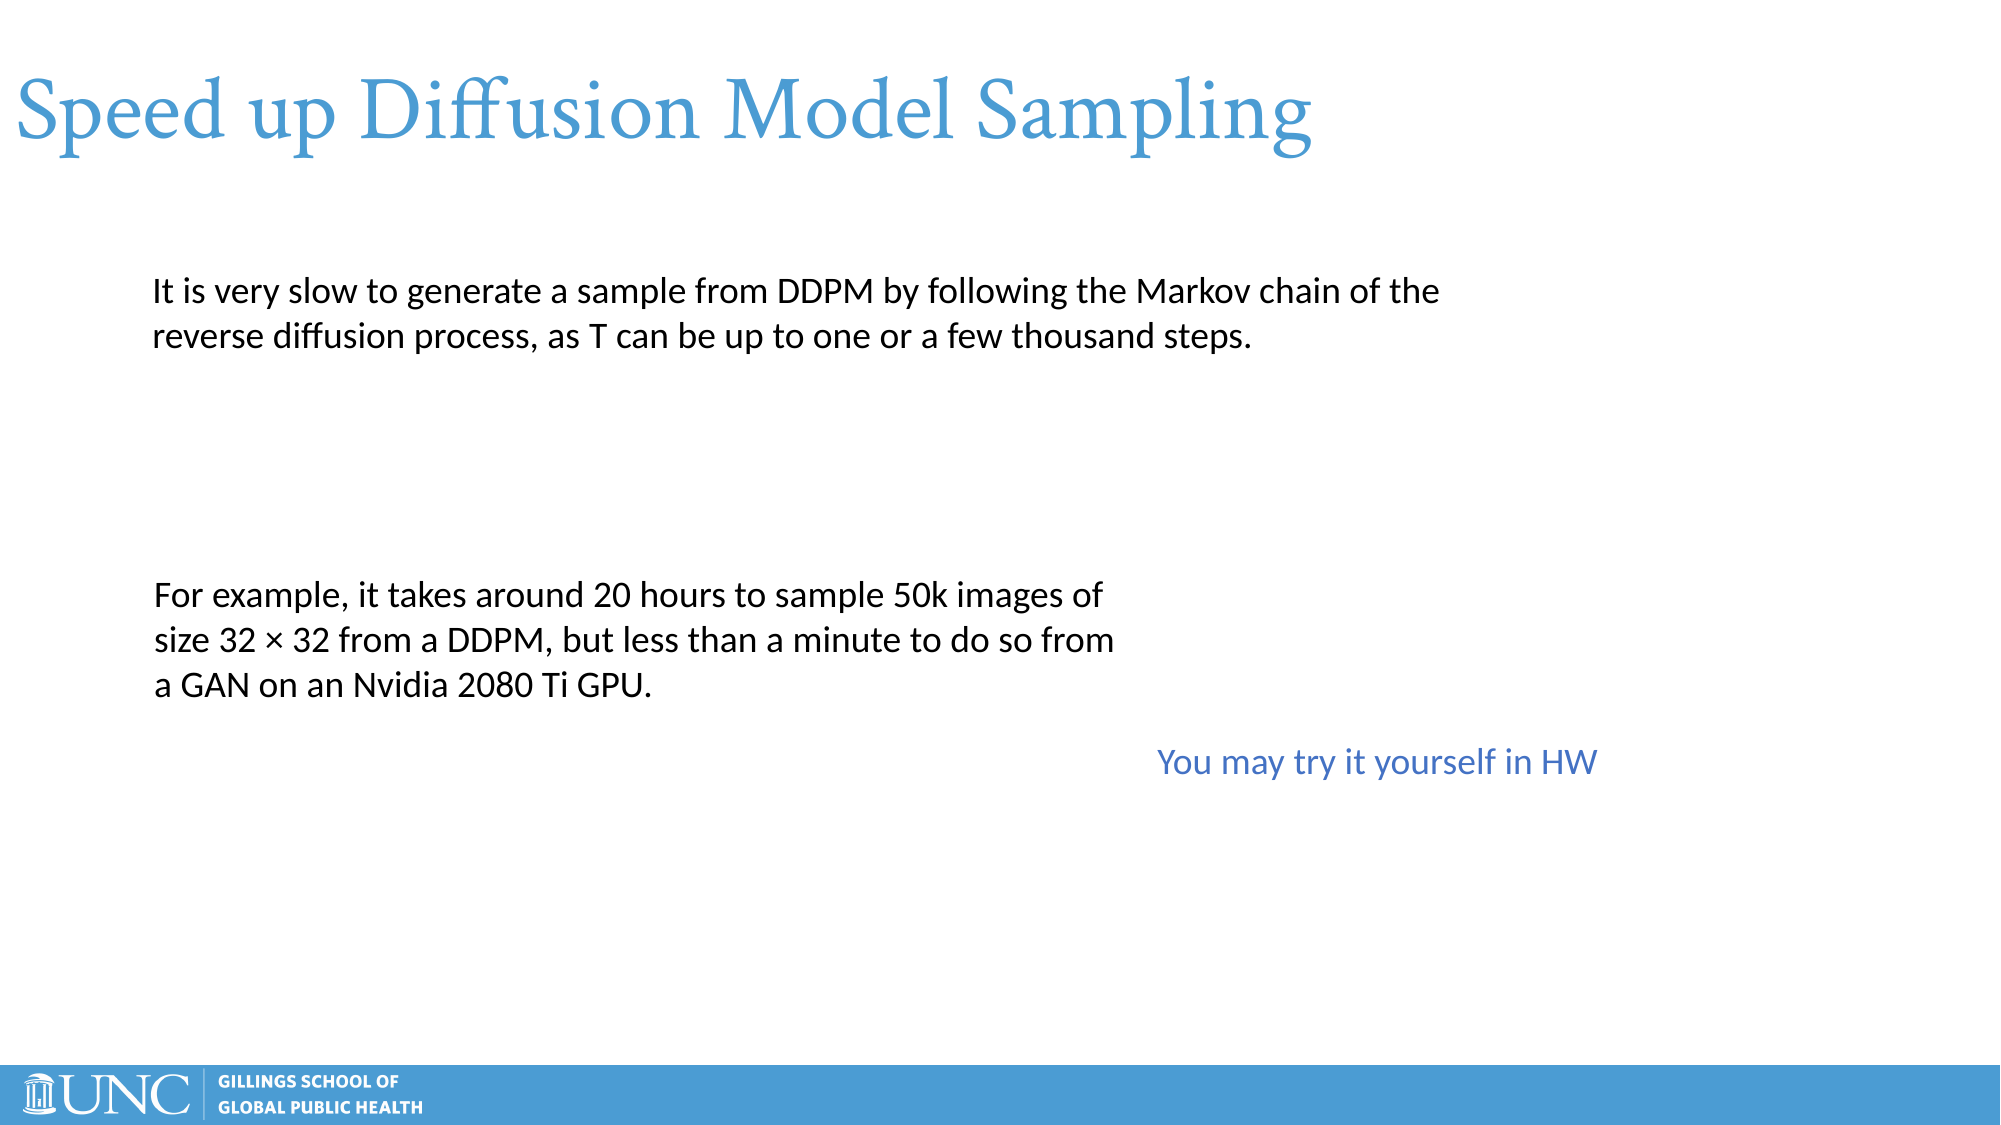

# Speed up Diffusion Model Sampling
It is very slow to generate a sample from DDPM by following the Markov chain of the reverse diffusion process, as T can be up to one or a few thousand steps.
For example, it takes around 20 hours to sample 50k images of size 32 × 32 from a DDPM, but less than a minute to do so from a GAN on an Nvidia 2080 Ti GPU.
You may try it yourself in HW